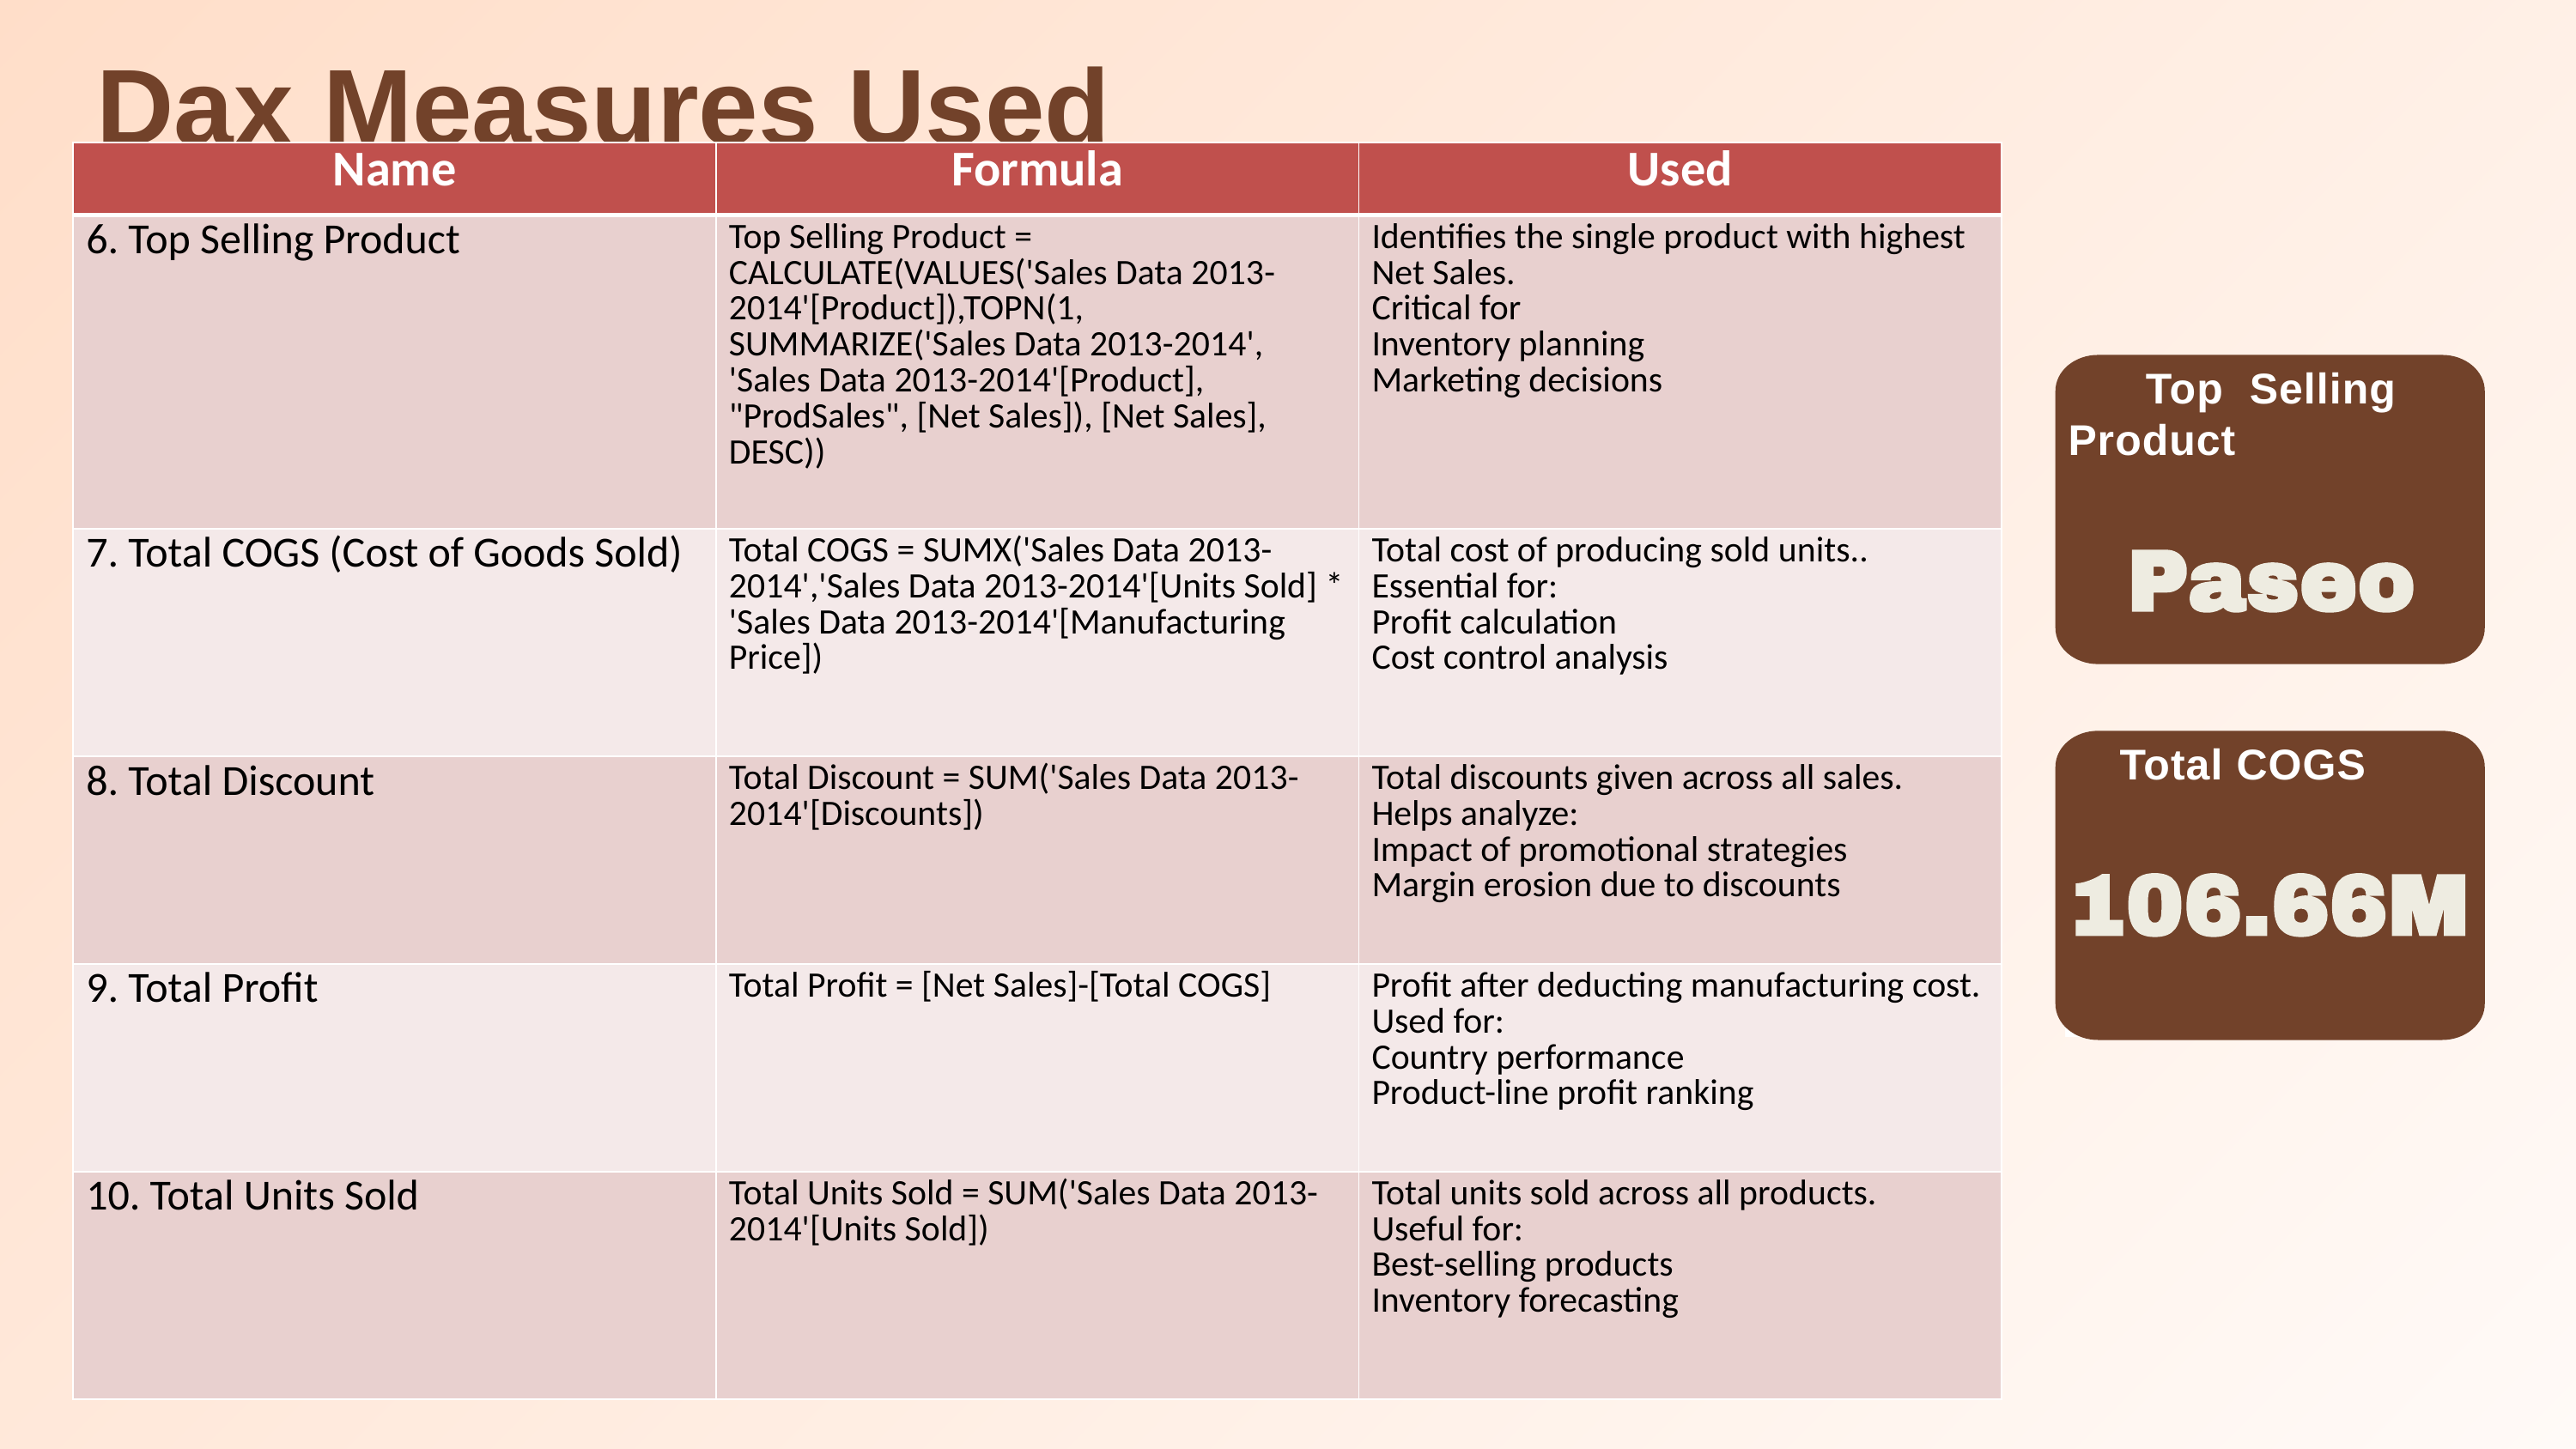

Dax Measures Used
| Name | Formula | Used |
| --- | --- | --- |
| 6. Top Selling Product | Top Selling Product = CALCULATE(VALUES('Sales Data 2013-2014'[Product]),TOPN(1, SUMMARIZE('Sales Data 2013-2014', 'Sales Data 2013-2014'[Product], "ProdSales", [Net Sales]), [Net Sales], DESC)) | Identifies the single product with highest Net Sales. Critical for Inventory planning Marketing decisions |
| 7. Total COGS (Cost of Goods Sold) | Total COGS = SUMX('Sales Data 2013-2014','Sales Data 2013-2014'[Units Sold] \* 'Sales Data 2013-2014'[Manufacturing Price]) | Total cost of producing sold units.. Essential for: Profit calculation Cost control analysis |
| 8. Total Discount | Total Discount = SUM('Sales Data 2013-2014'[Discounts]) | Total discounts given across all sales. Helps analyze: Impact of promotional strategies Margin erosion due to discounts |
| 9. Total Profit | Total Profit = [Net Sales]-[Total COGS] | Profit after deducting manufacturing cost. Used for: Country performance Product-line profit ranking |
| 10. Total Units Sold | Total Units Sold = SUM('Sales Data 2013-2014'[Units Sold]) | Total units sold across all products. Useful for: Best-selling products Inventory forecasting |
      Top  Selling    	Product

  Paseo
    Total COGS

106.66M
21%